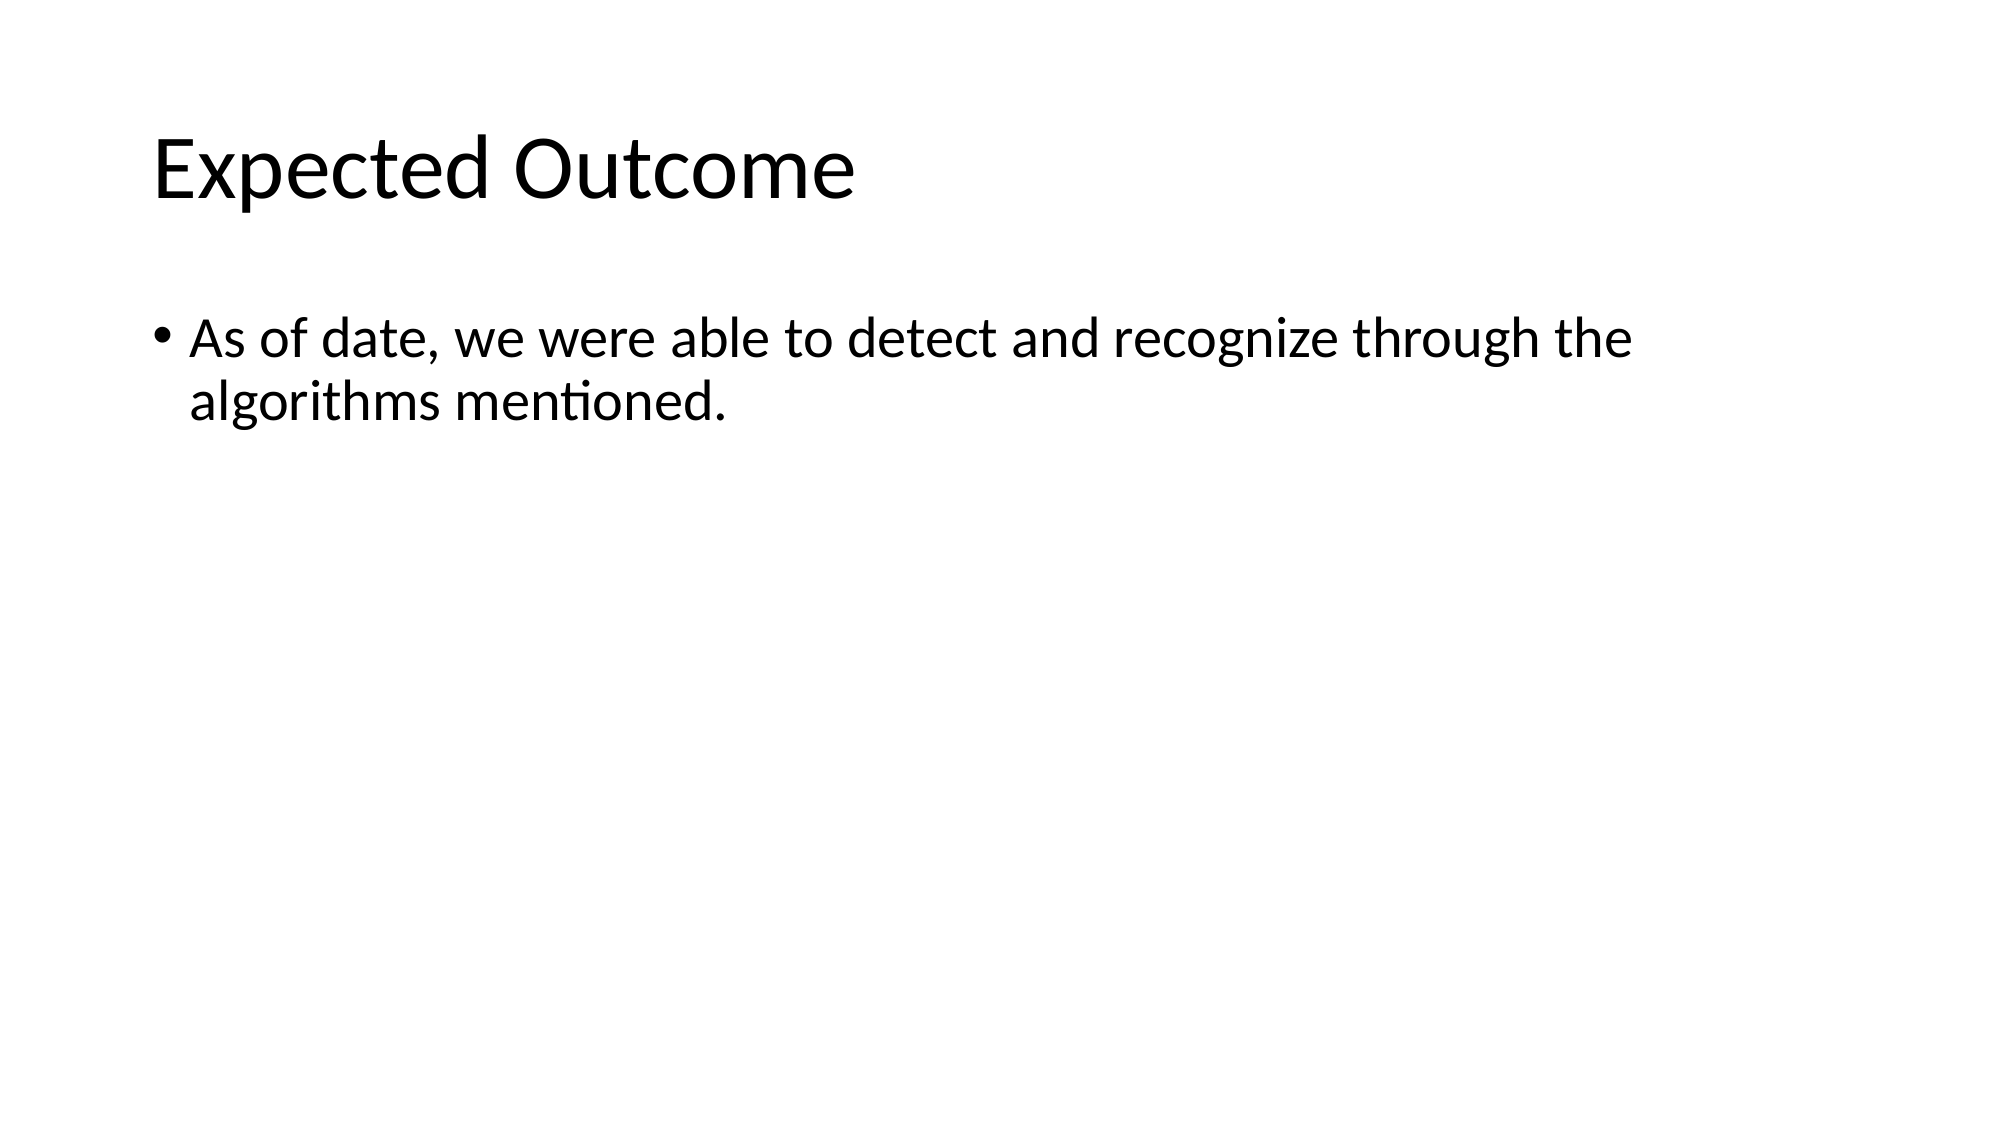

# Expected Outcome
As of date, we were able to detect and recognize through the algorithms mentioned.